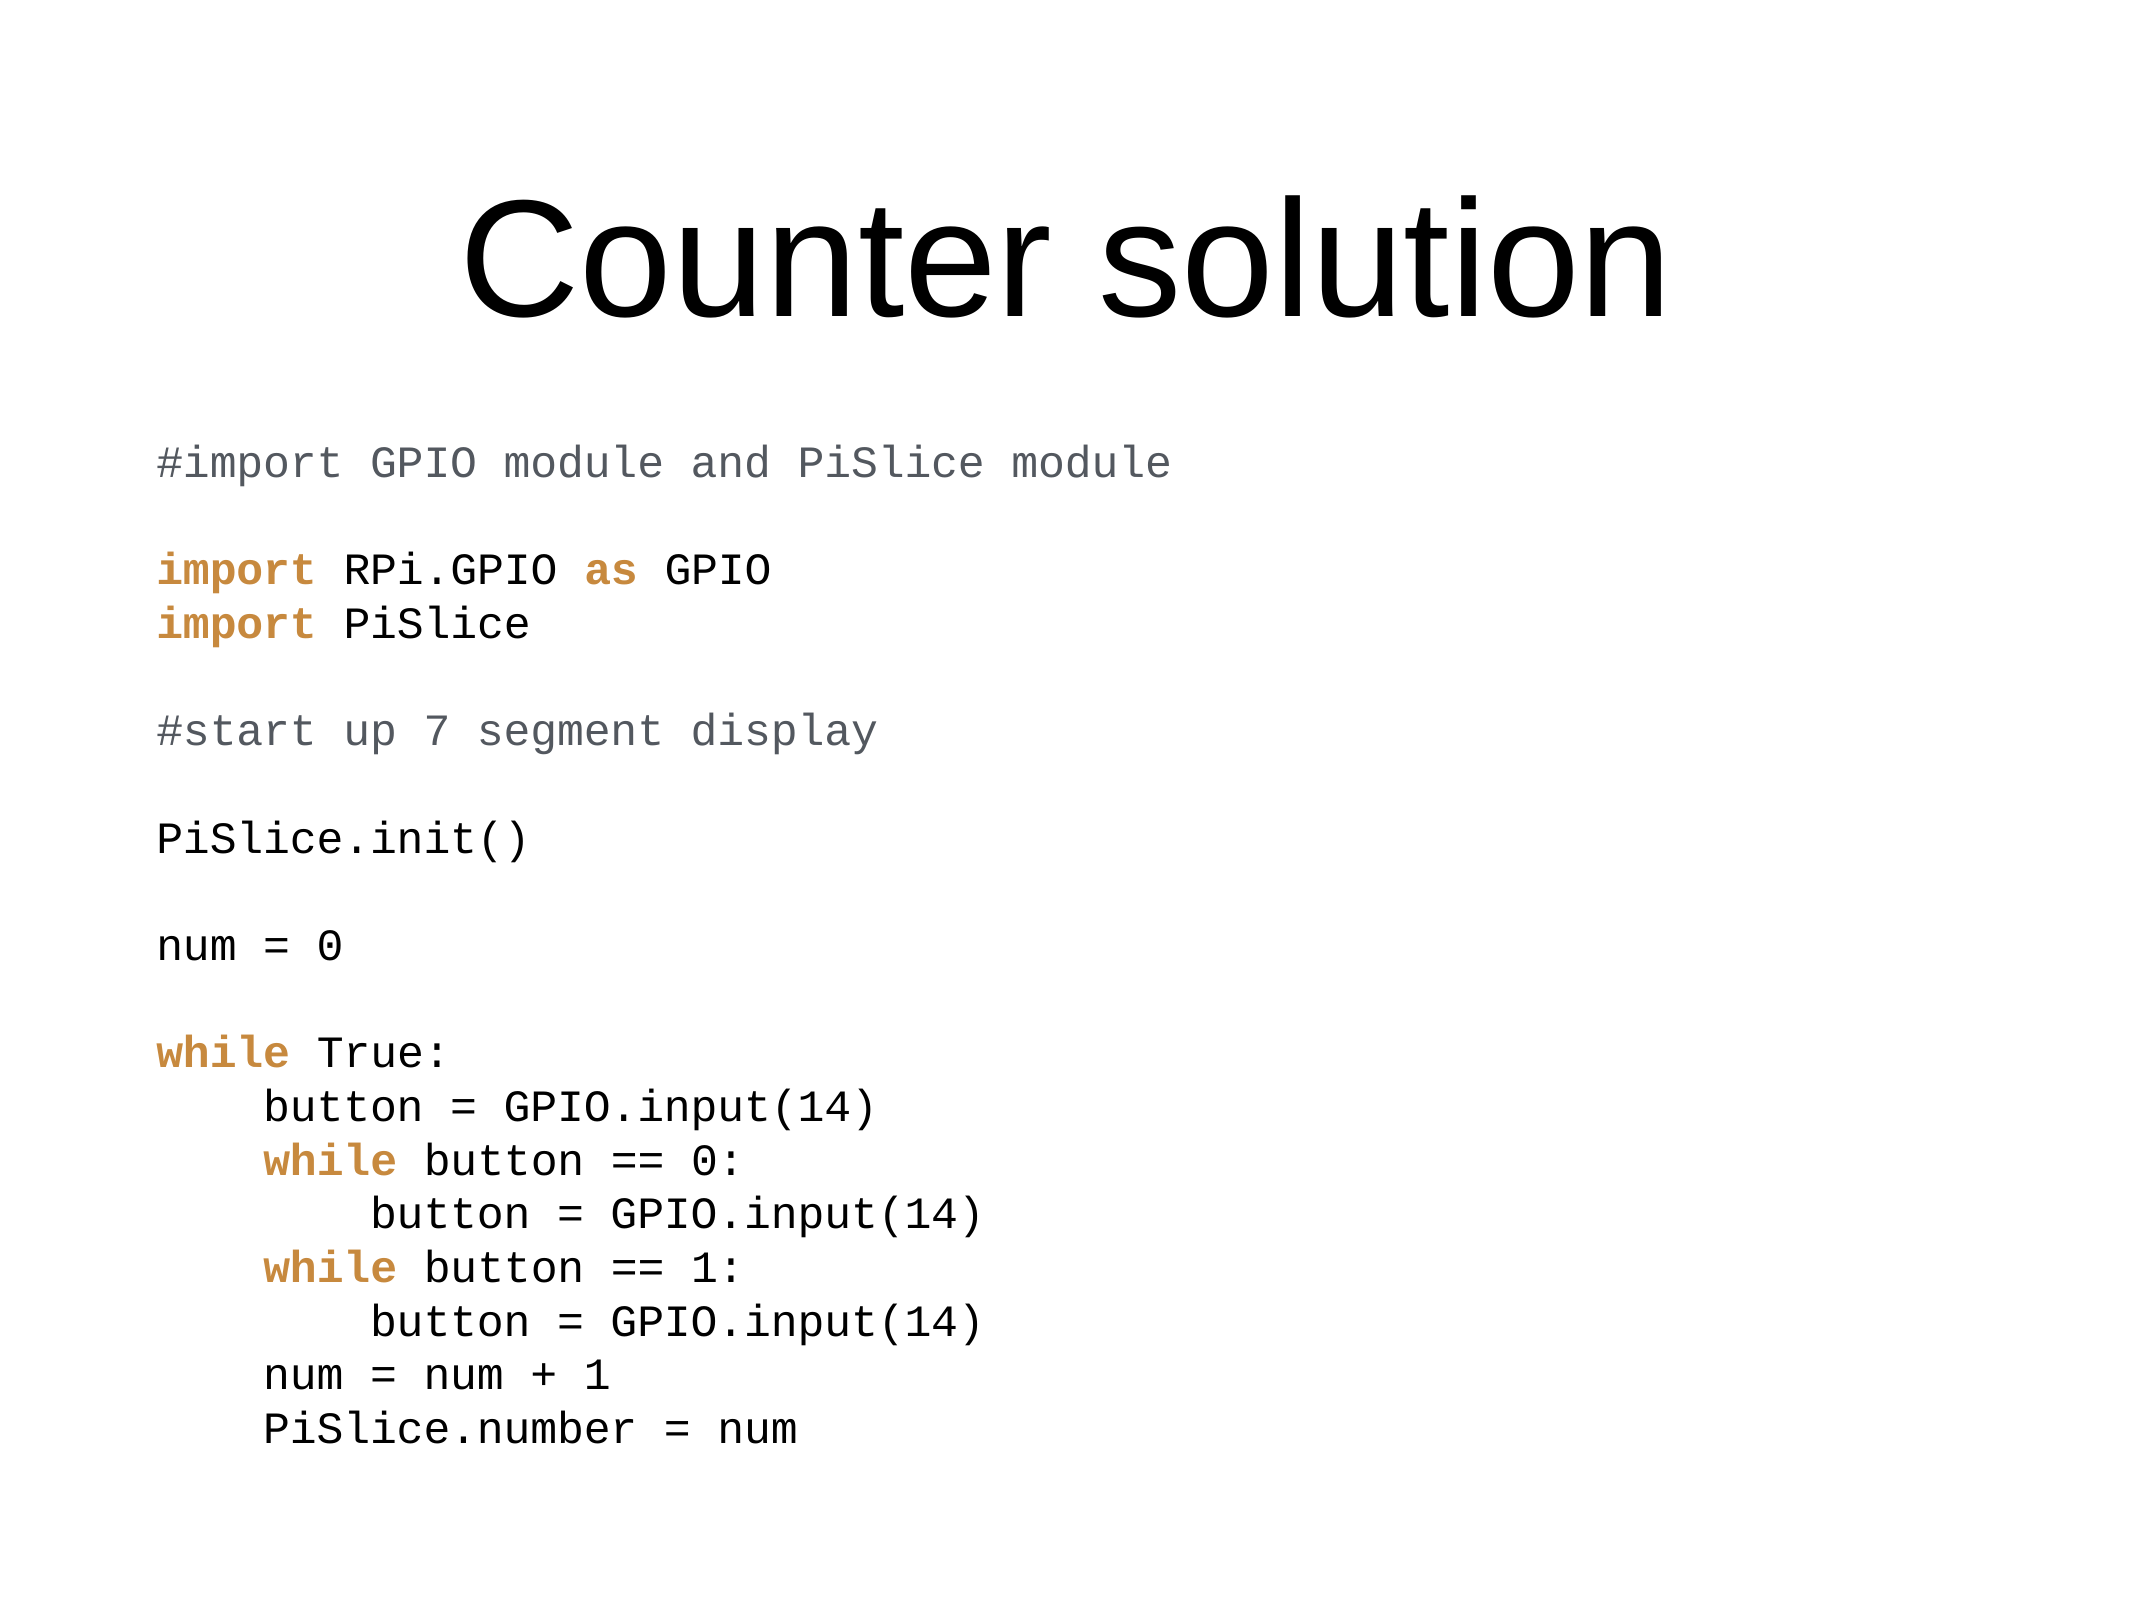

# Counter solution
#import GPIO module and PiSlice module
import RPi.GPIO as GPIO
import PiSlice
#start up 7 segment display
PiSlice.init()
num = 0
while True:
    button = GPIO.input(14)
    while button == 0:
        button = GPIO.input(14)
    while button == 1:
        button = GPIO.input(14)
    num = num + 1
    PiSlice.number = num